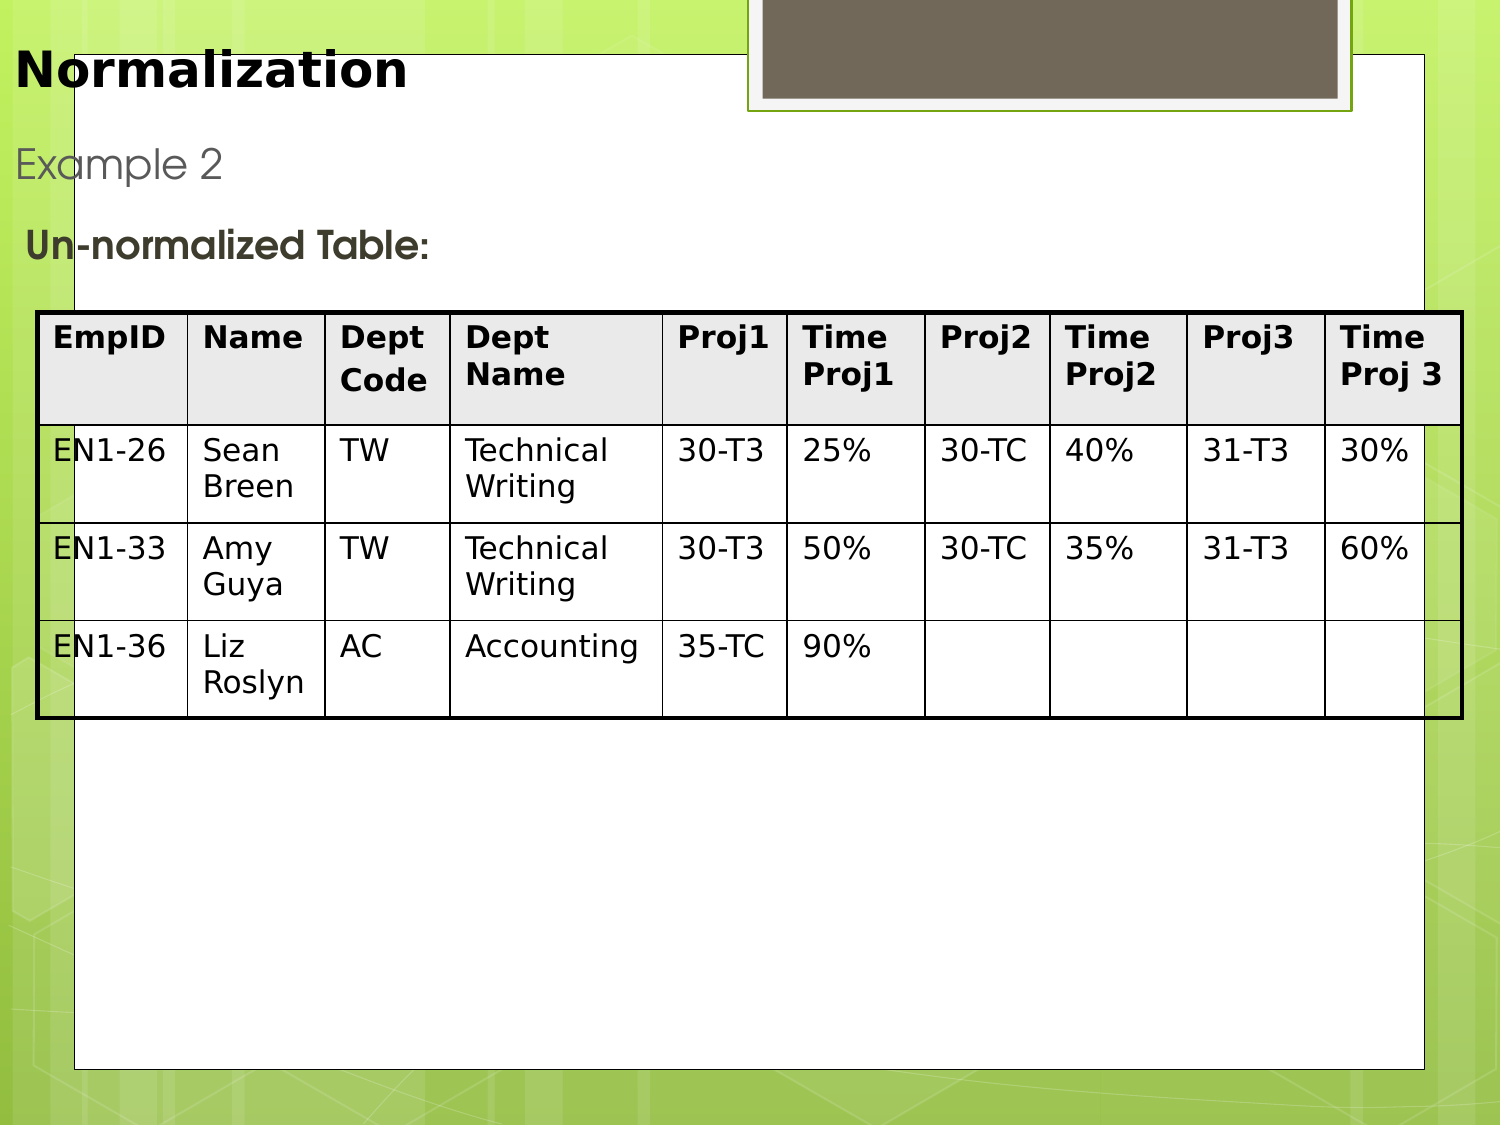

Normalization
# Example 2
Un-normalized Table:
| EmpID | Name | Dept Code | Dept Name | Proj1 | Time Proj1 | Proj2 | Time Proj2 | Proj3 | Time Proj 3 |
| --- | --- | --- | --- | --- | --- | --- | --- | --- | --- |
| EN1-26 | Sean Breen | TW | Technical Writing | 30-T3 | 25% | 30-TC | 40% | 31-T3 | 30% |
| EN1-33 | Amy Guya | TW | Technical Writing | 30-T3 | 50% | 30-TC | 35% | 31-T3 | 60% |
| EN1-36 | Liz Roslyn | AC | Accounting | 35-TC | 90% |  |  |  |  |